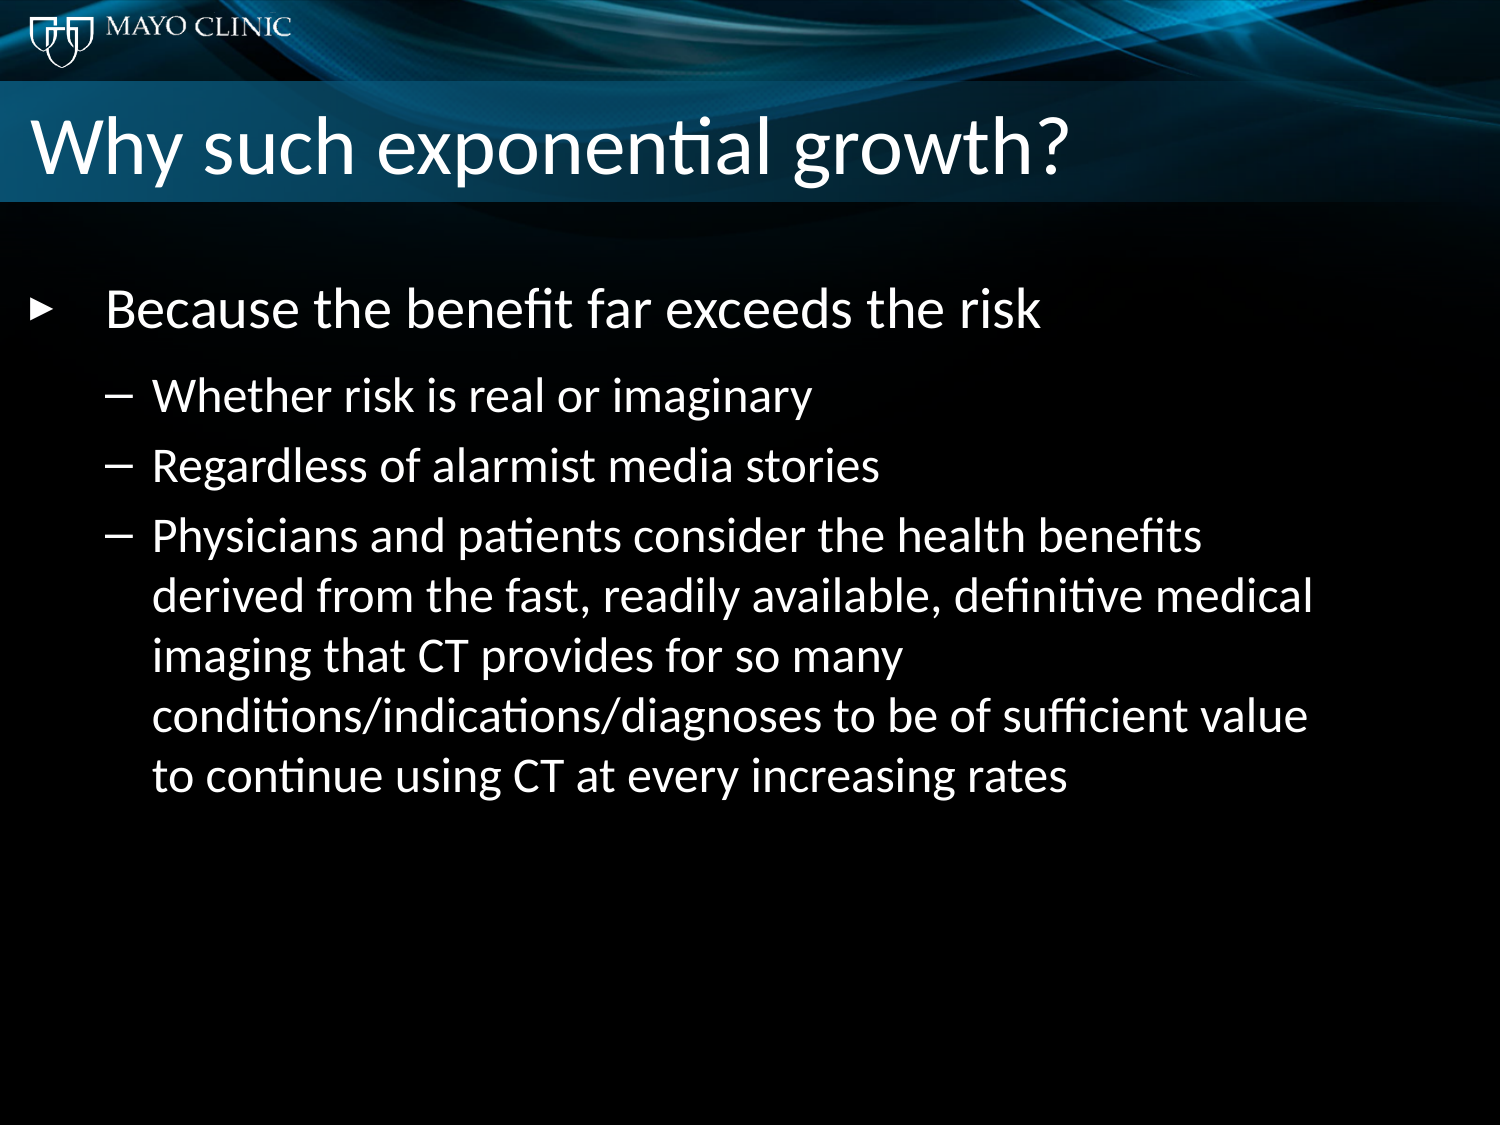

# Why such exponential growth?
Because the benefit far exceeds the risk
Whether risk is real or imaginary
Regardless of alarmist media stories
Physicians and patients consider the health benefits derived from the fast, readily available, definitive medical imaging that CT provides for so many conditions/indications/diagnoses to be of sufficient value to continue using CT at every increasing rates